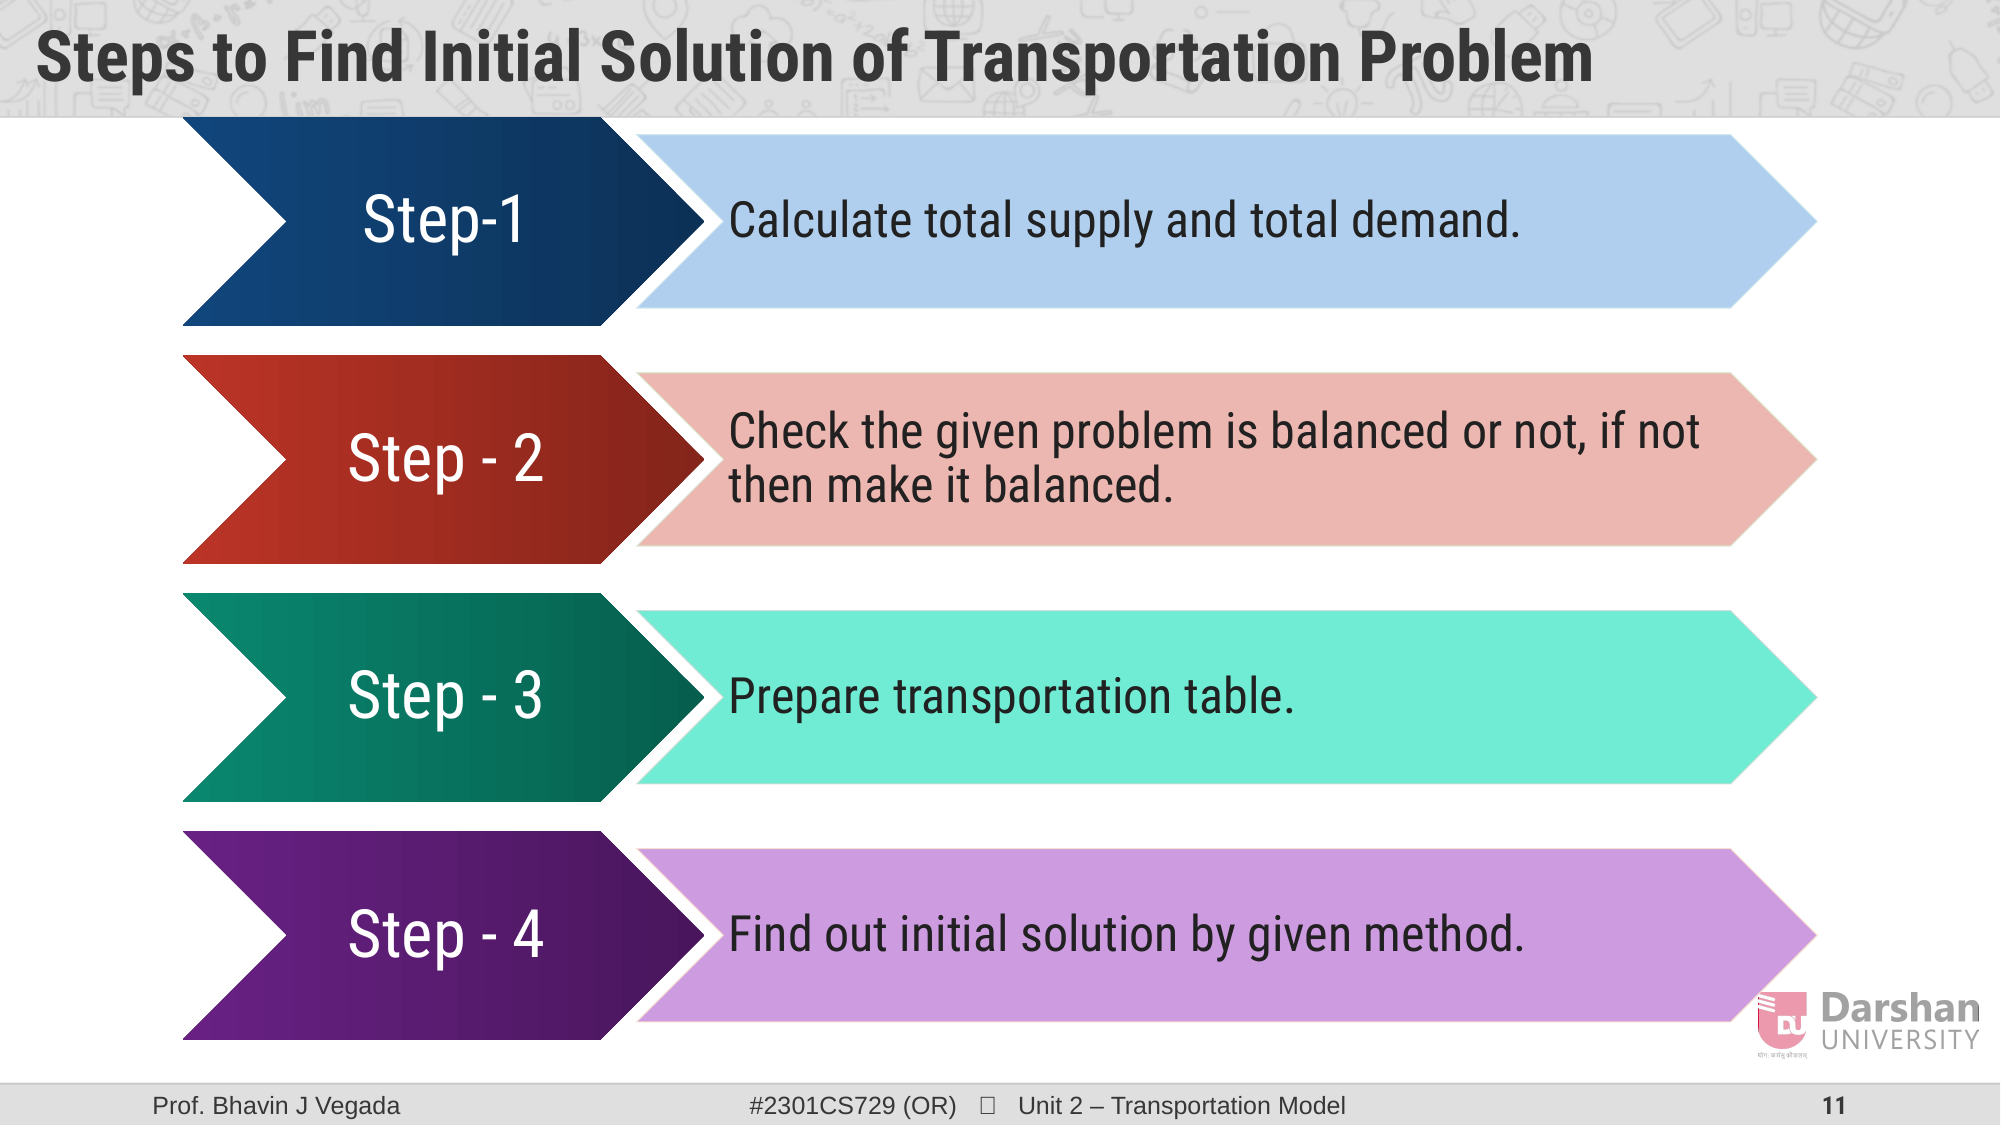

# Steps to Find Initial Solution of Transportation Problem
Step-1
Calculate total supply and total demand.
Step - 2
Check the given problem is balanced or not, if not then make it balanced.
Step - 3
Prepare transportation table.
Step - 4
Find out initial solution by given method.